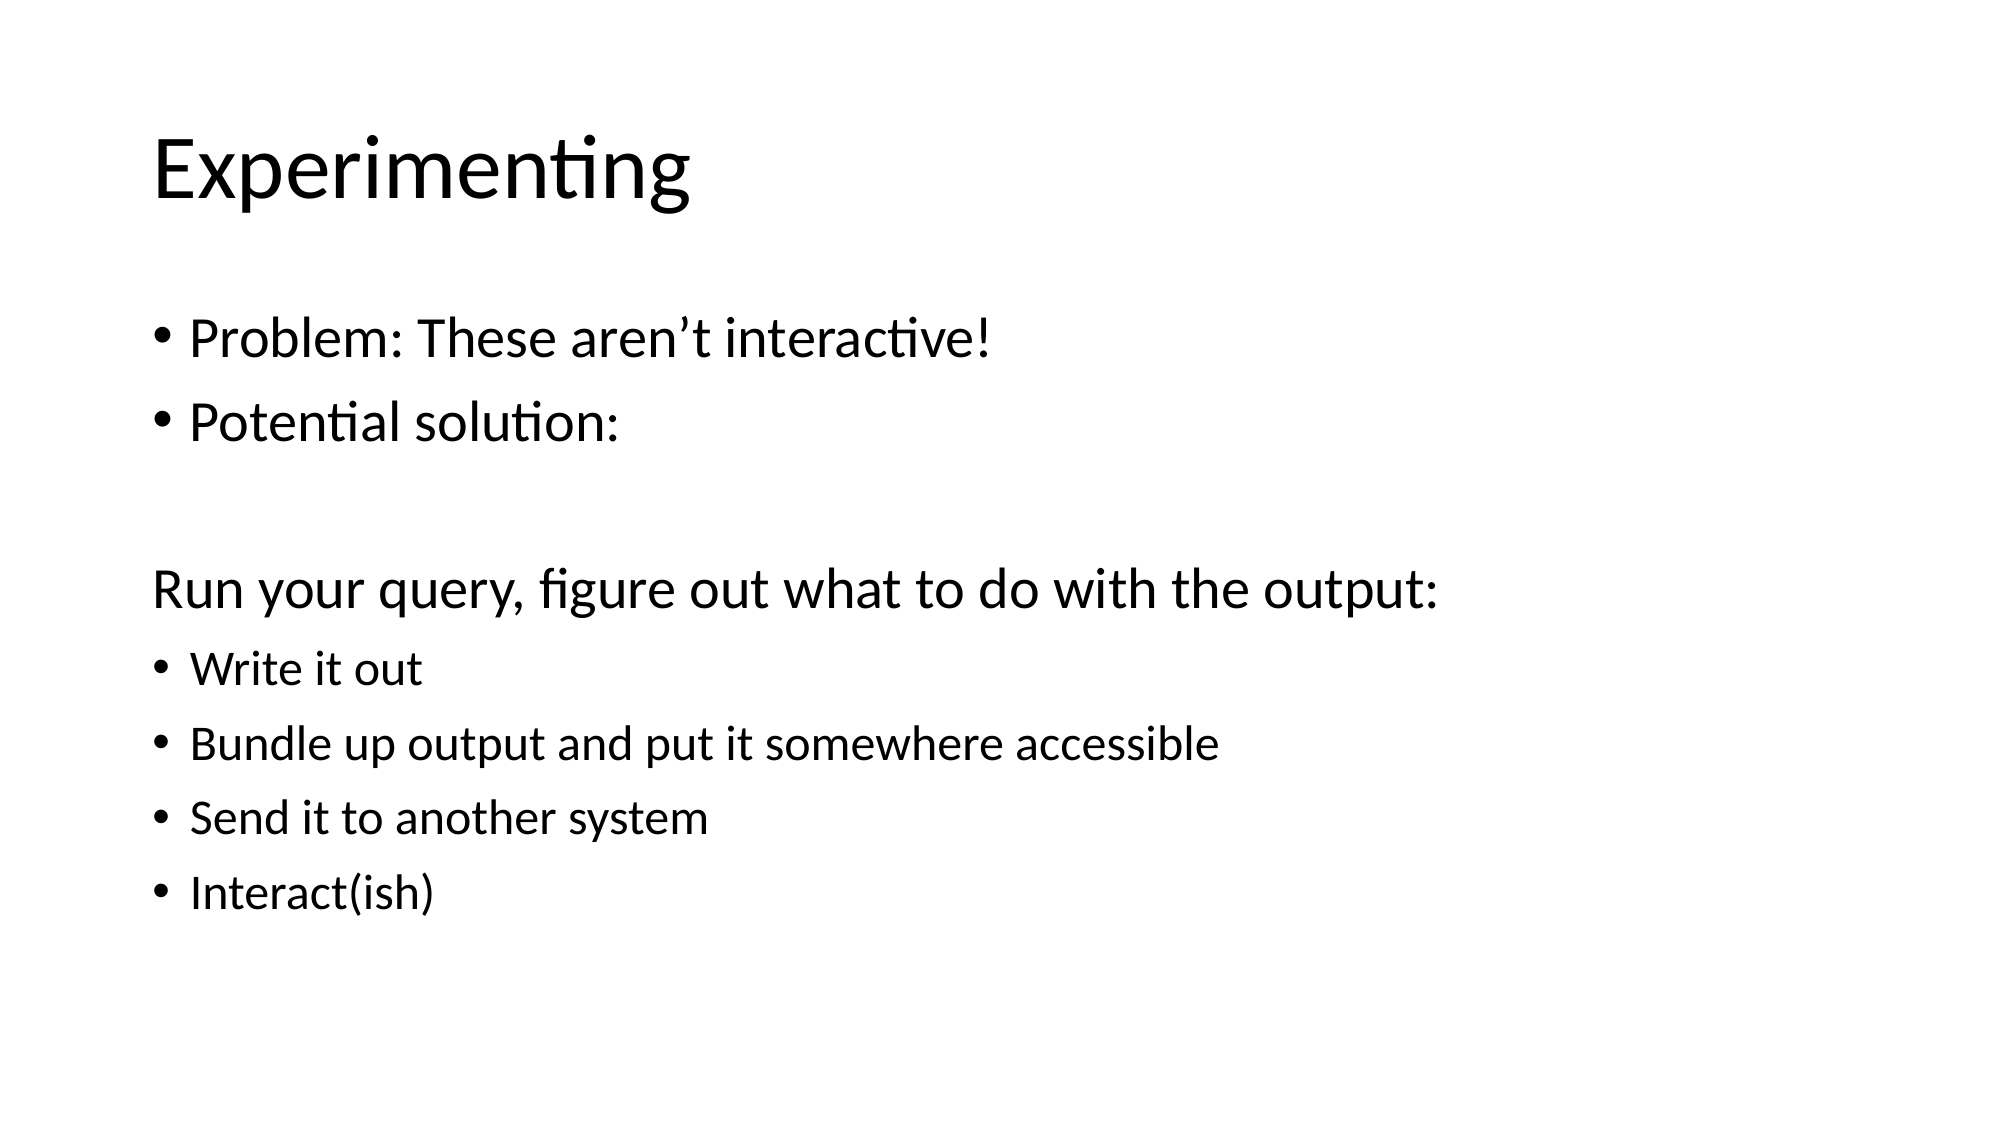

# Experimenting
Problem: These aren’t interactive!
Potential solution:

Run your query, figure out what to do with the output:
Write it out
Bundle up output and put it somewhere accessible
Send it to another system
Interact(ish)